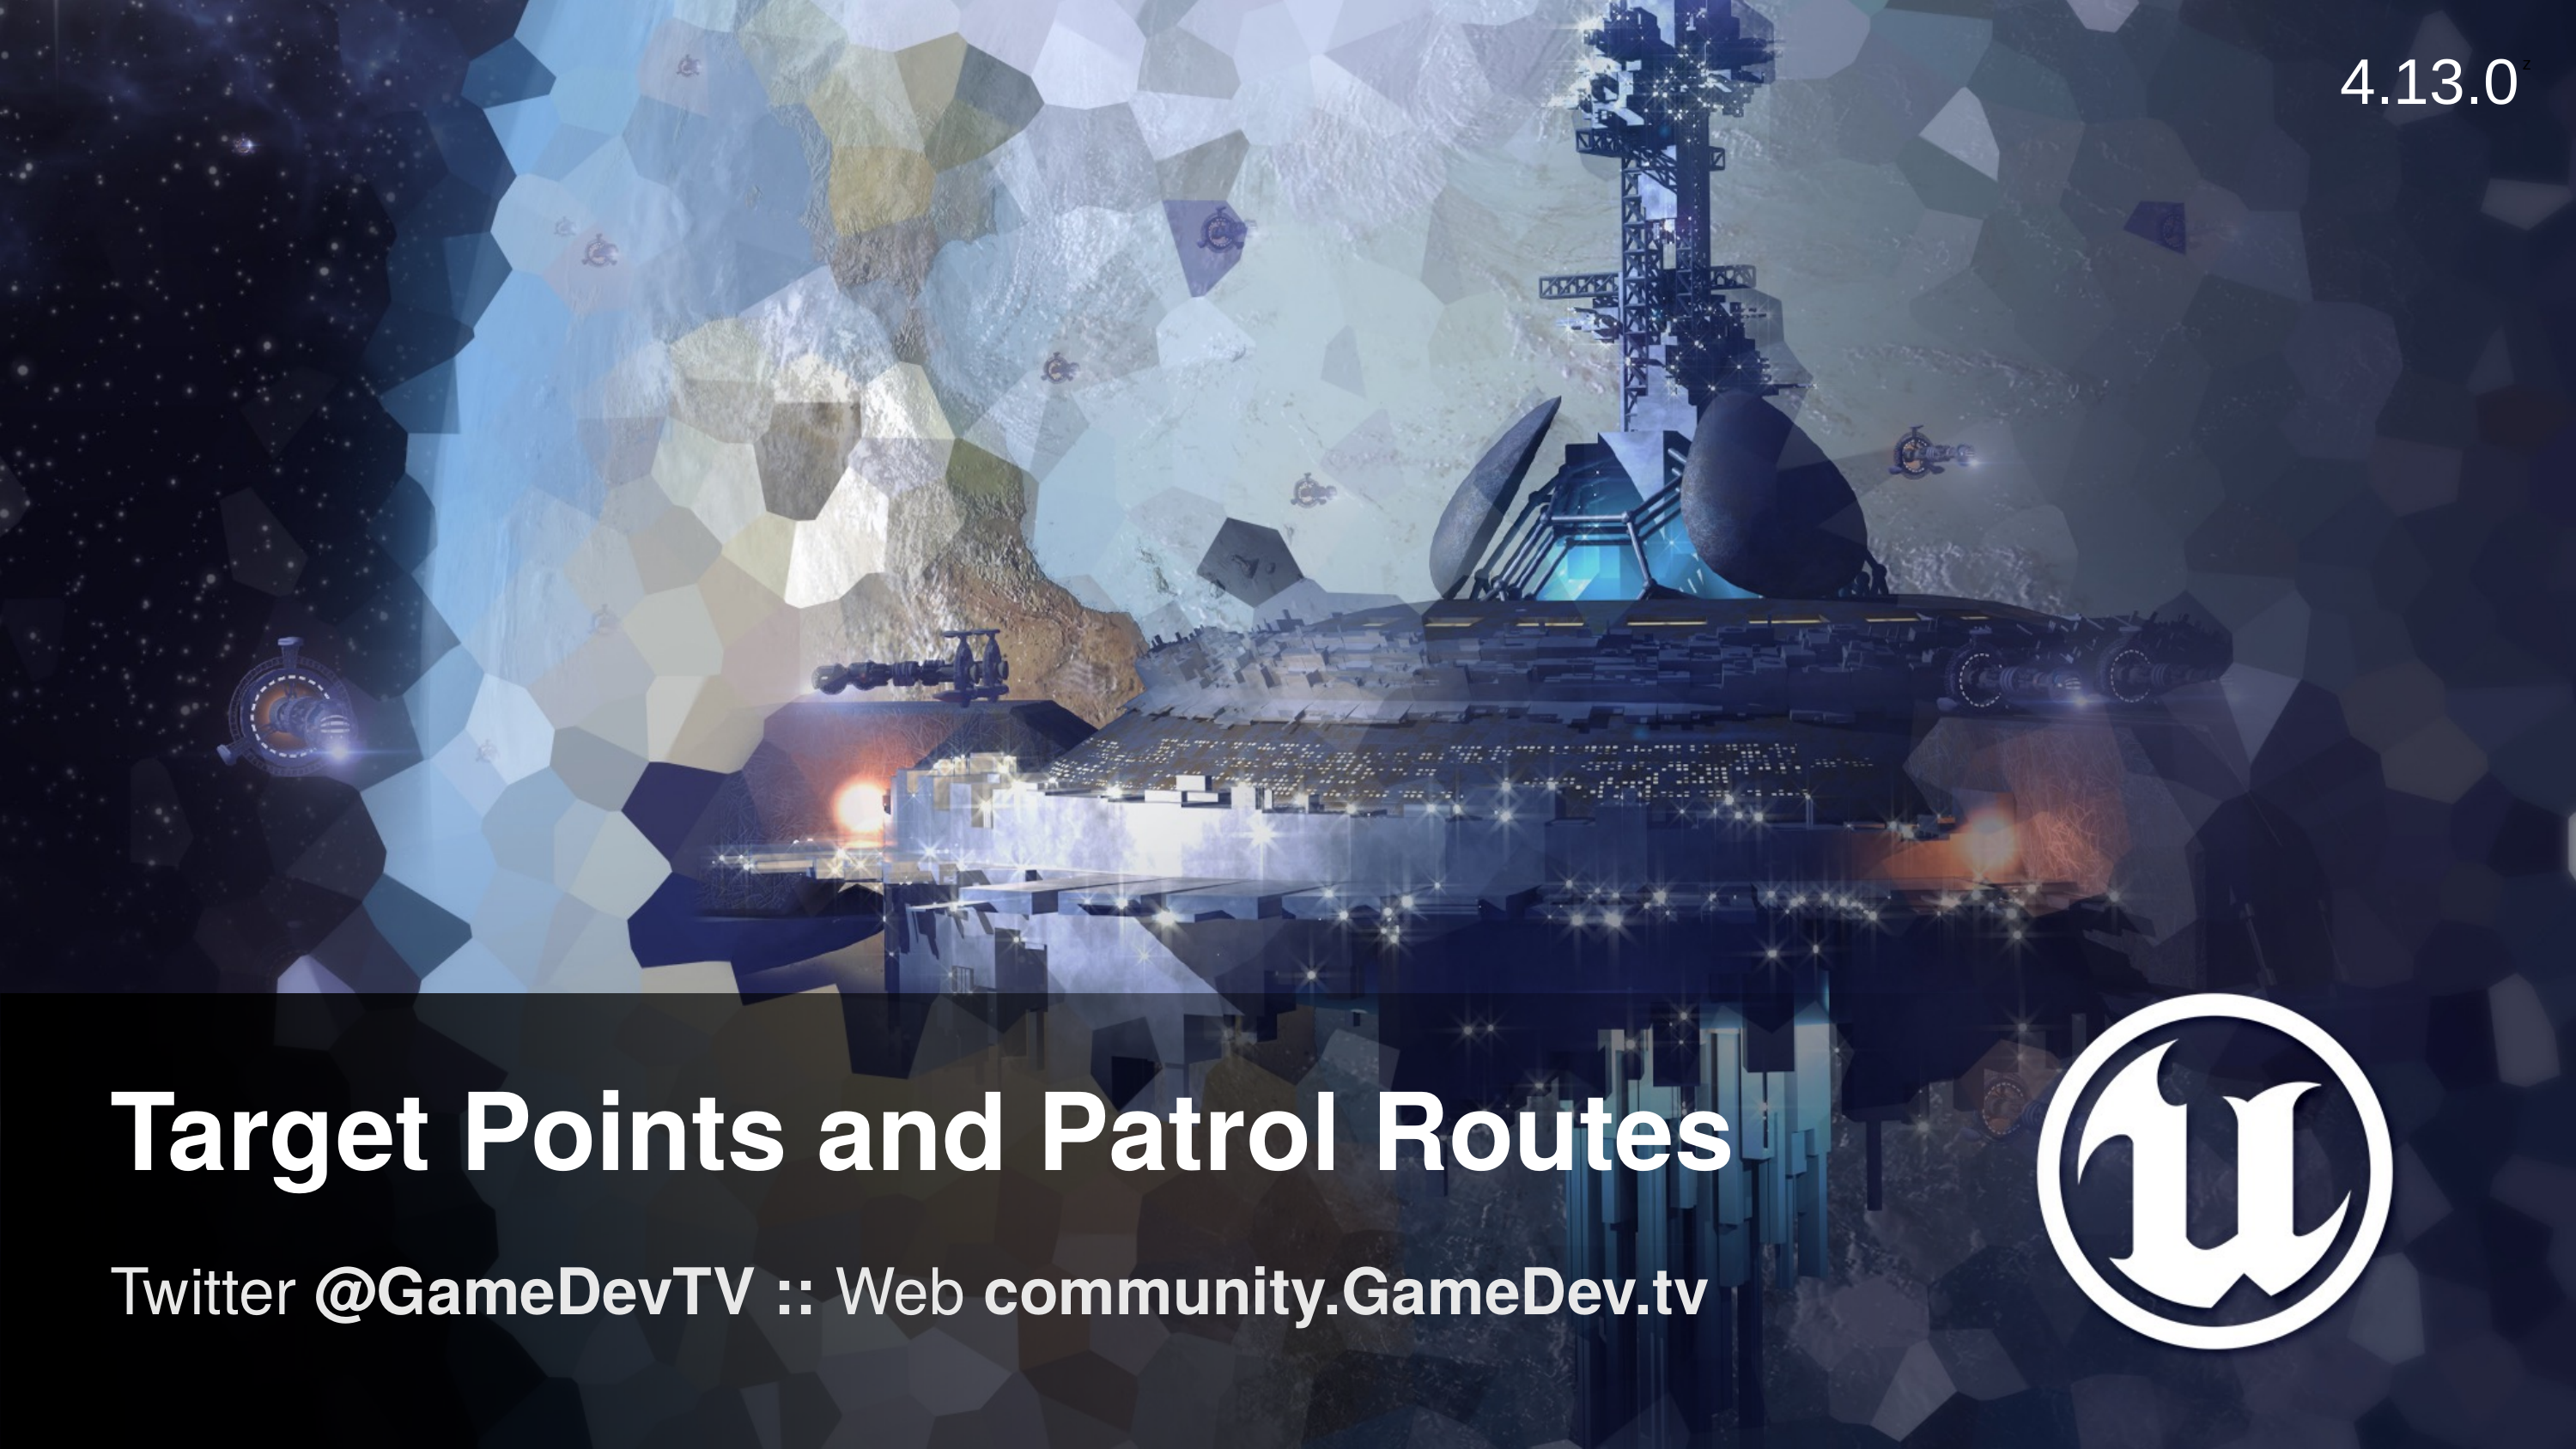

4.13.0
# Target Points and Patrol Routes